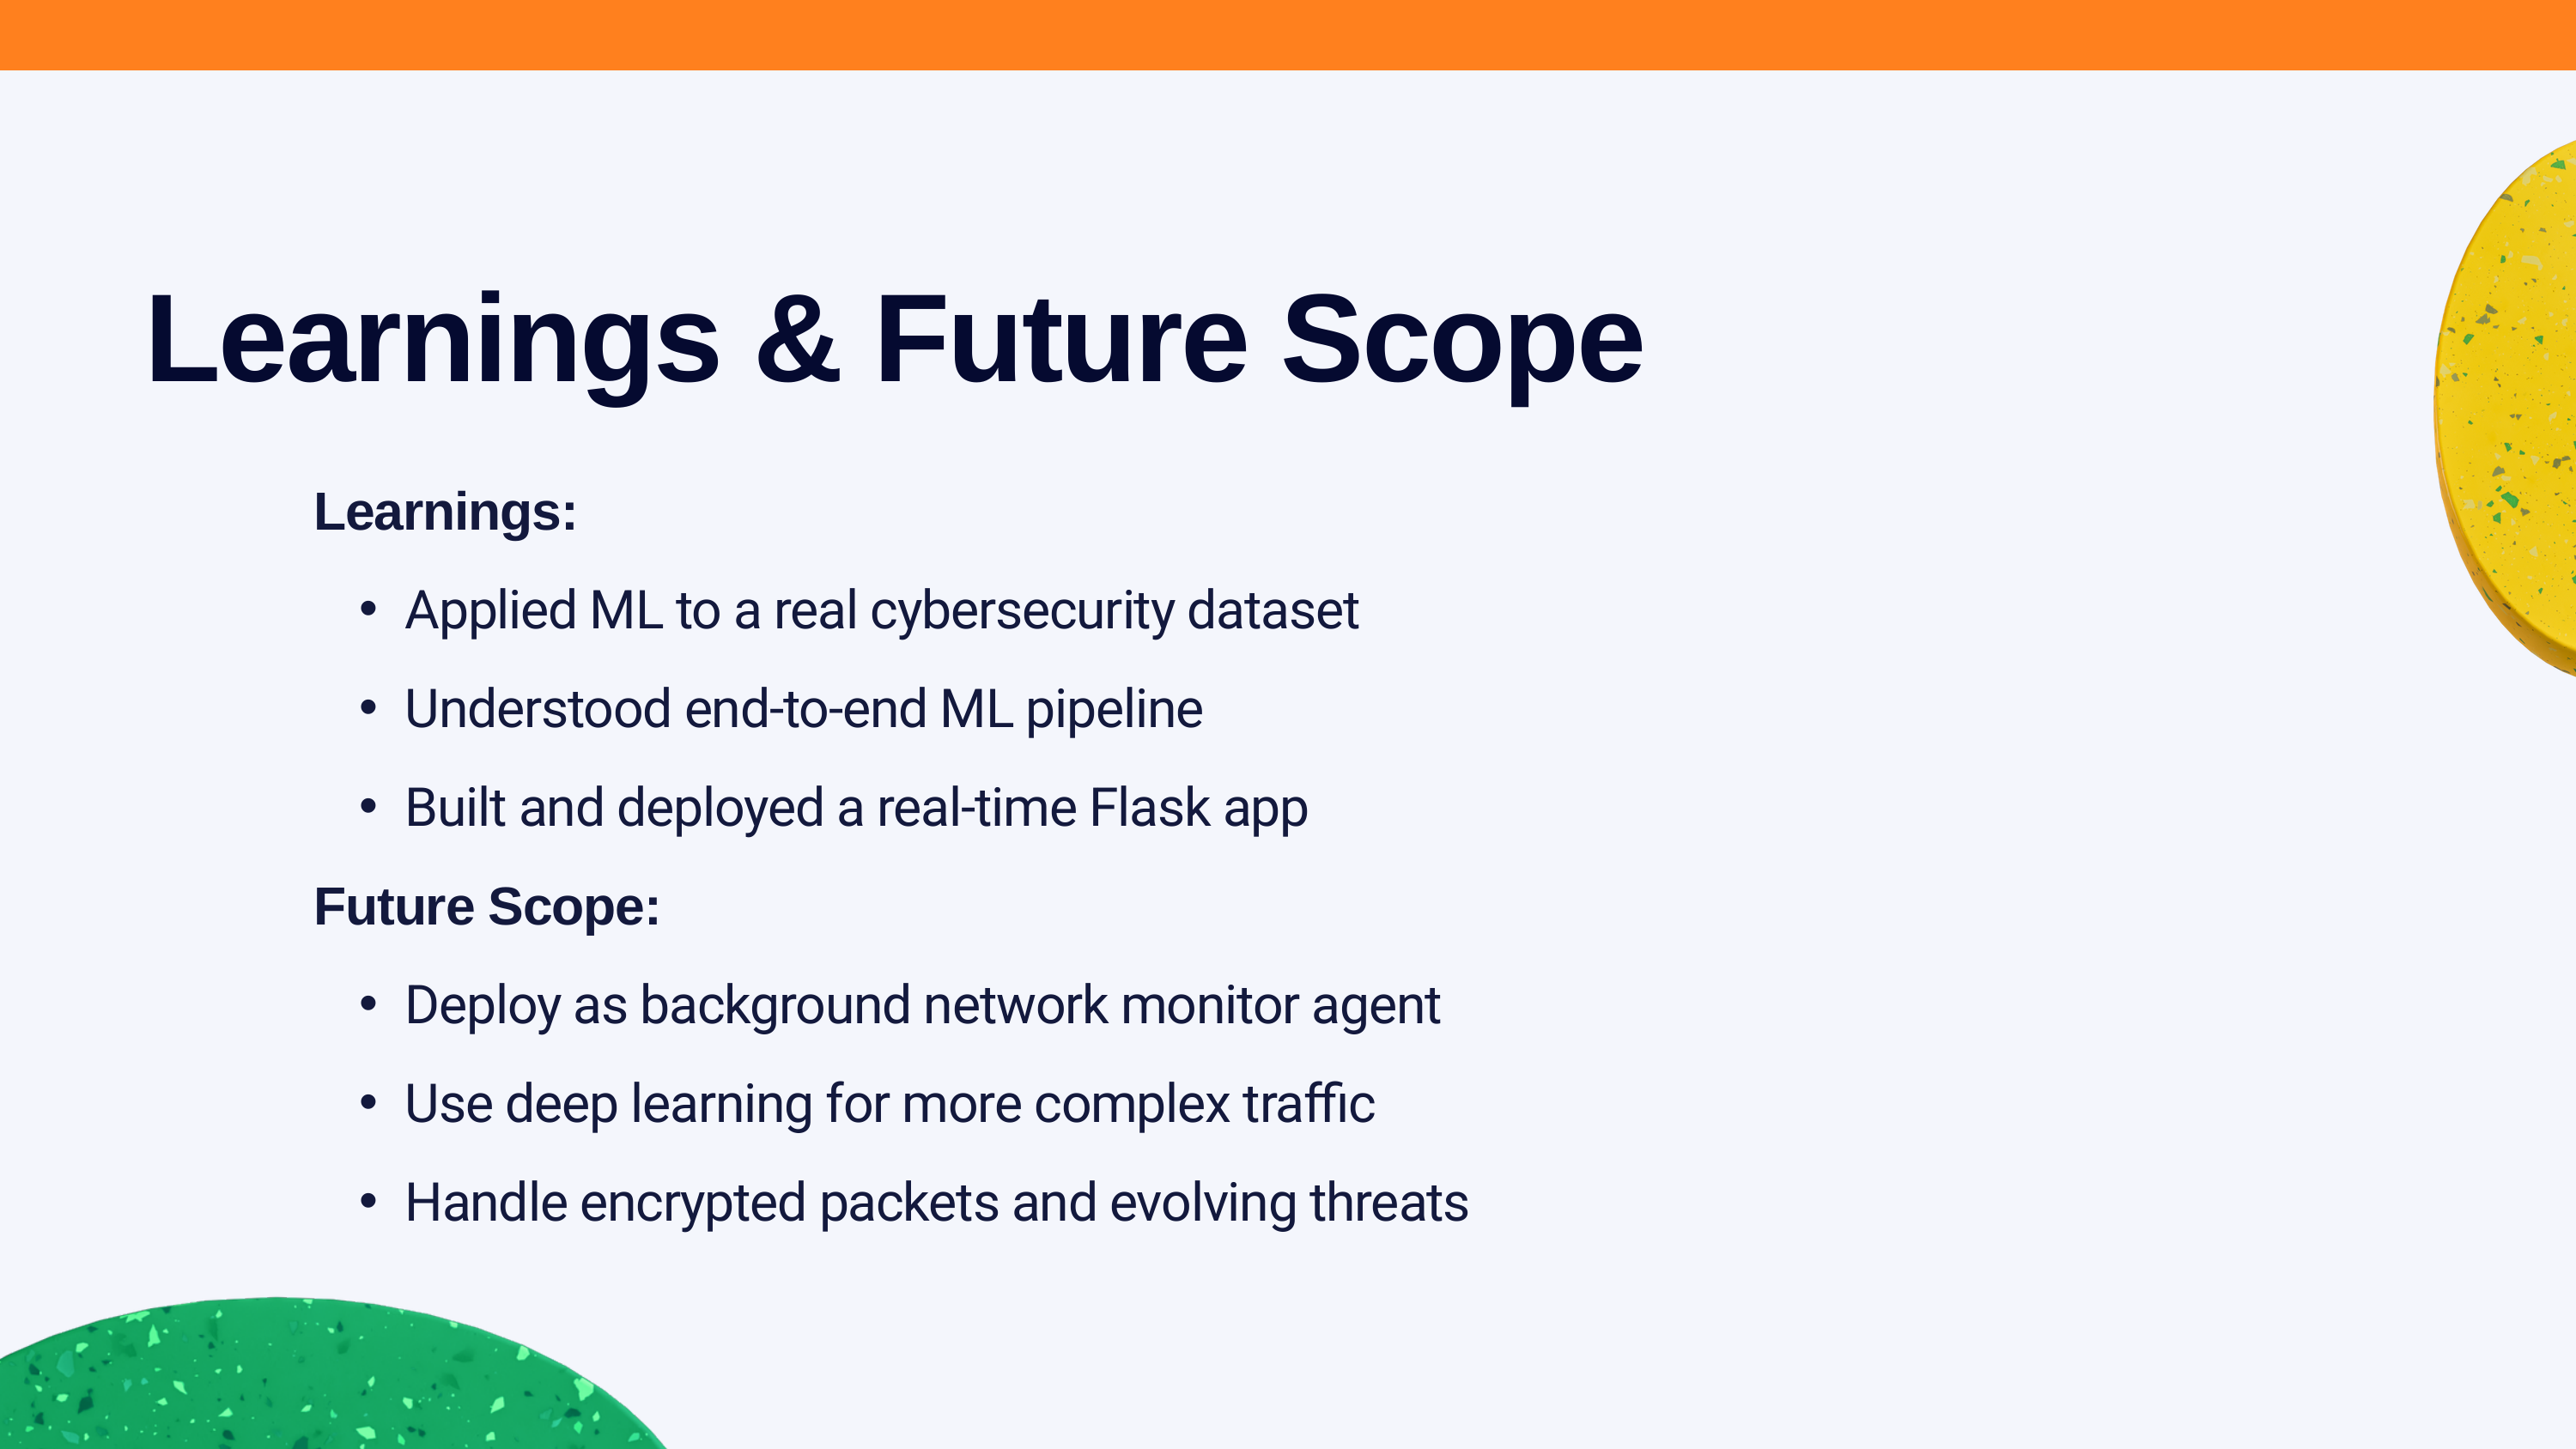

Learnings & Future Scope
Learnings:
Applied ML to a real cybersecurity dataset
Understood end-to-end ML pipeline
Built and deployed a real-time Flask app
Future Scope:
Deploy as background network monitor agent
Use deep learning for more complex traffic
Handle encrypted packets and evolving threats